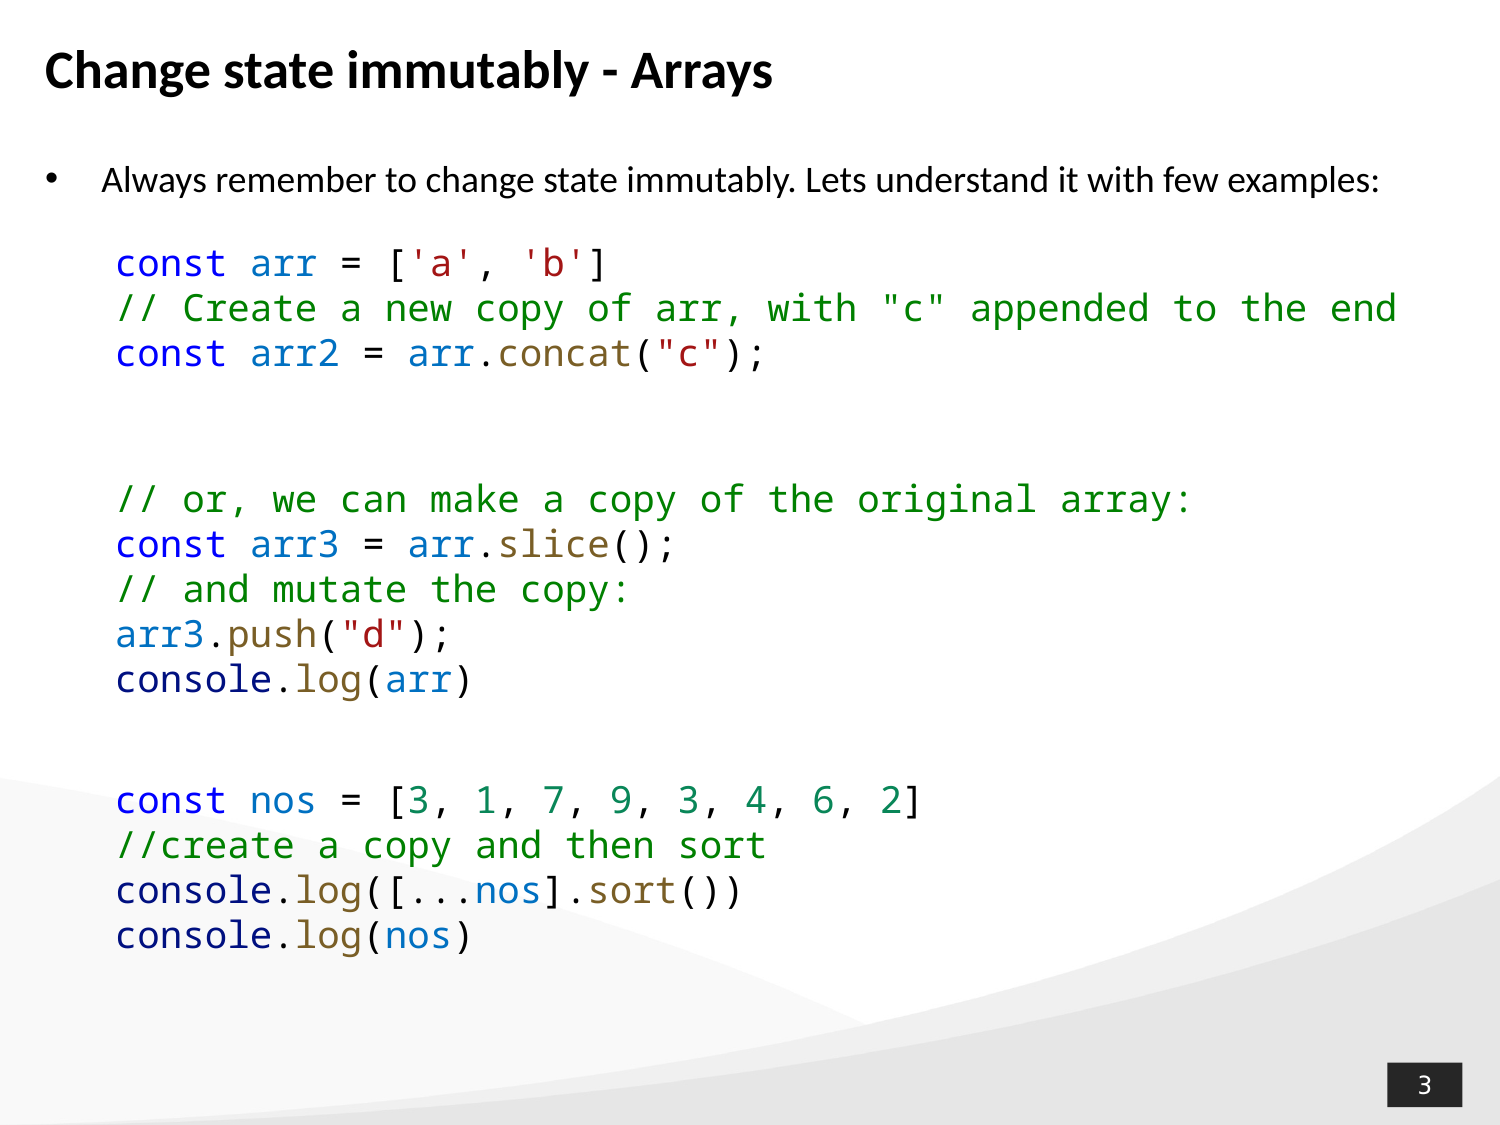

# Change state immutably - Arrays
Always remember to change state immutably. Lets understand it with few examples:

const arr = ['a', 'b']
// Create a new copy of arr, with "c" appended to the end
const arr2 = arr.concat("c");
// or, we can make a copy of the original array:
const arr3 = arr.slice();
// and mutate the copy:
arr3.push("d");
console.log(arr)
const nos = [3, 1, 7, 9, 3, 4, 6, 2]
//create a copy and then sort
console.log([...nos].sort())
console.log(nos)